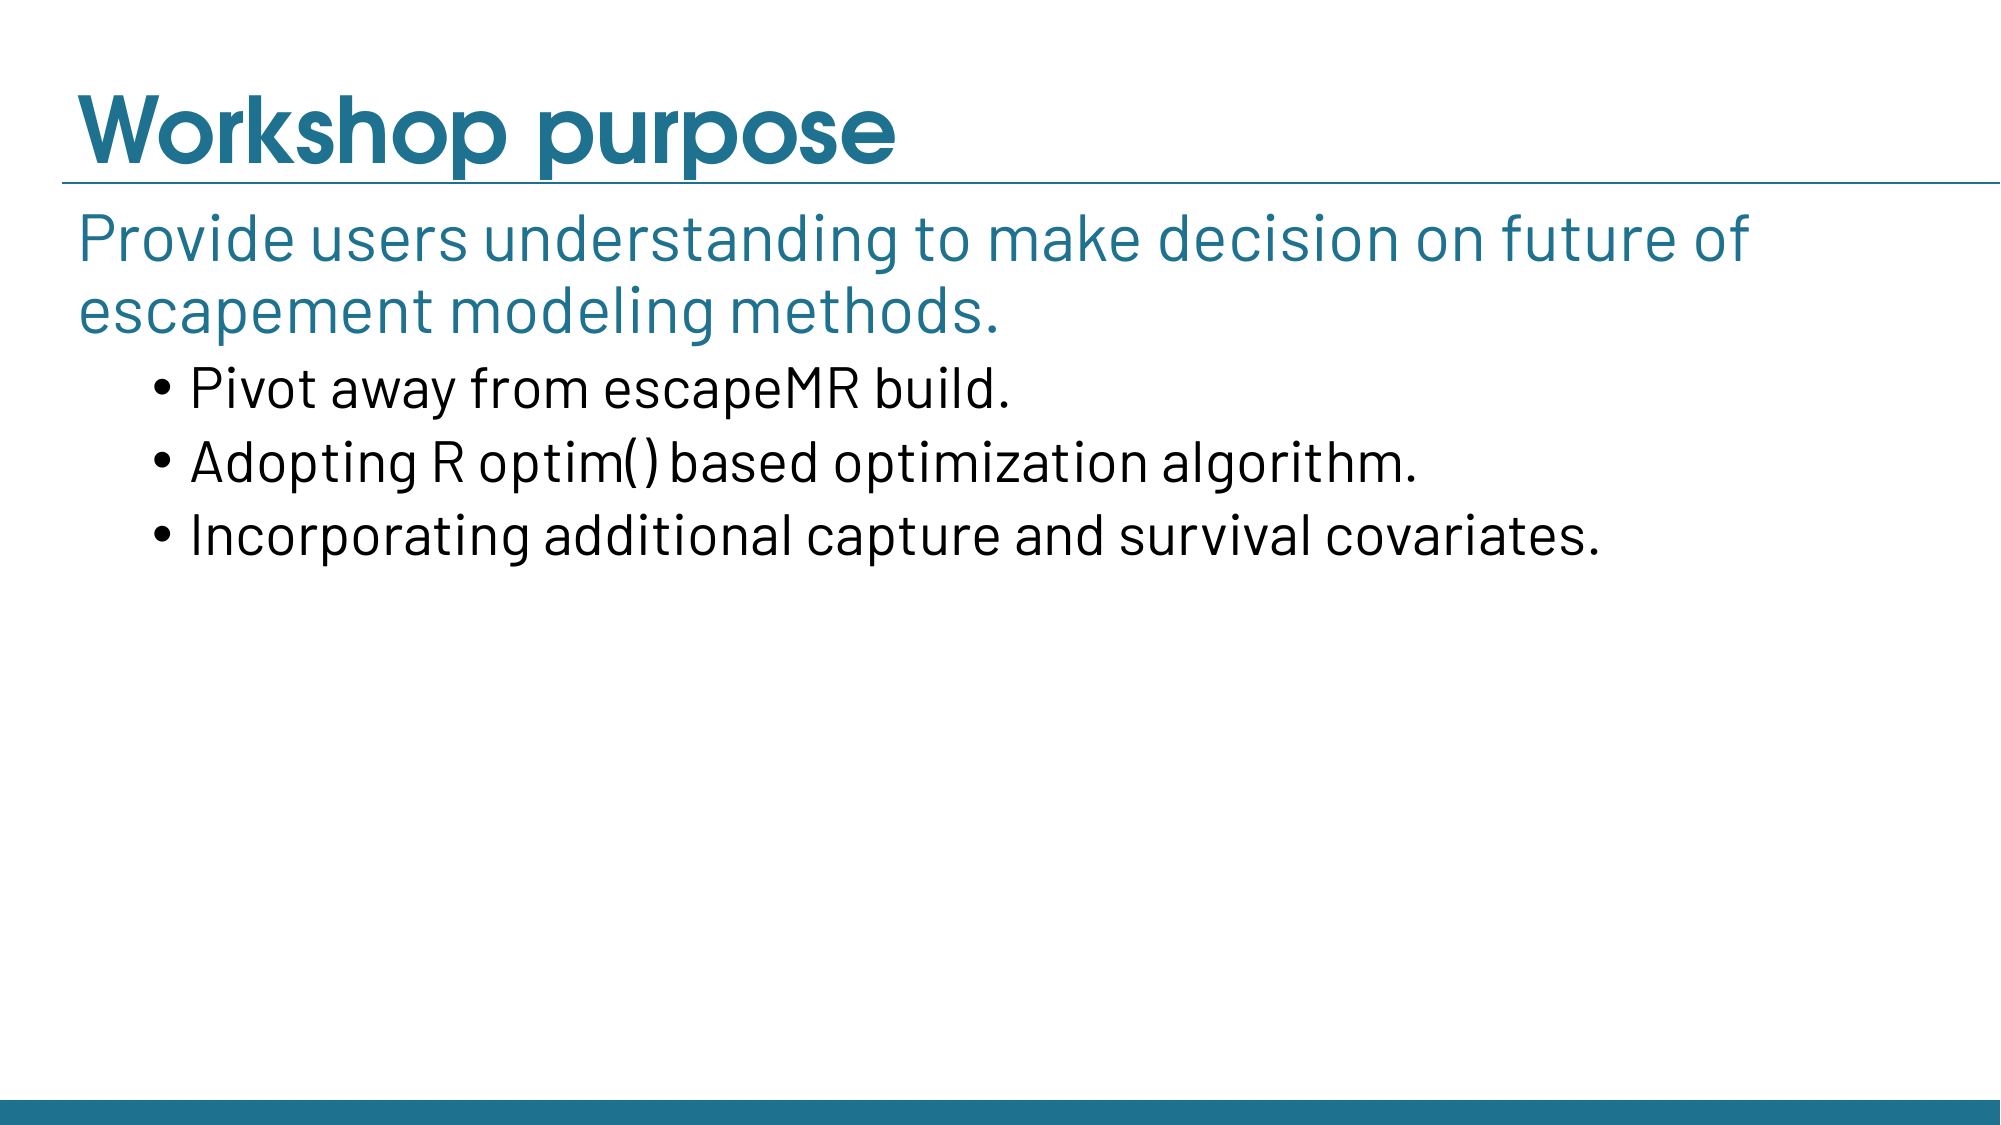

# Workshop purpose
Provide users understanding to make decision on future of escapement modeling methods.
Pivot away from escapeMR build.
Adopting R optim() based optimization algorithm.
Incorporating additional capture and survival covariates.